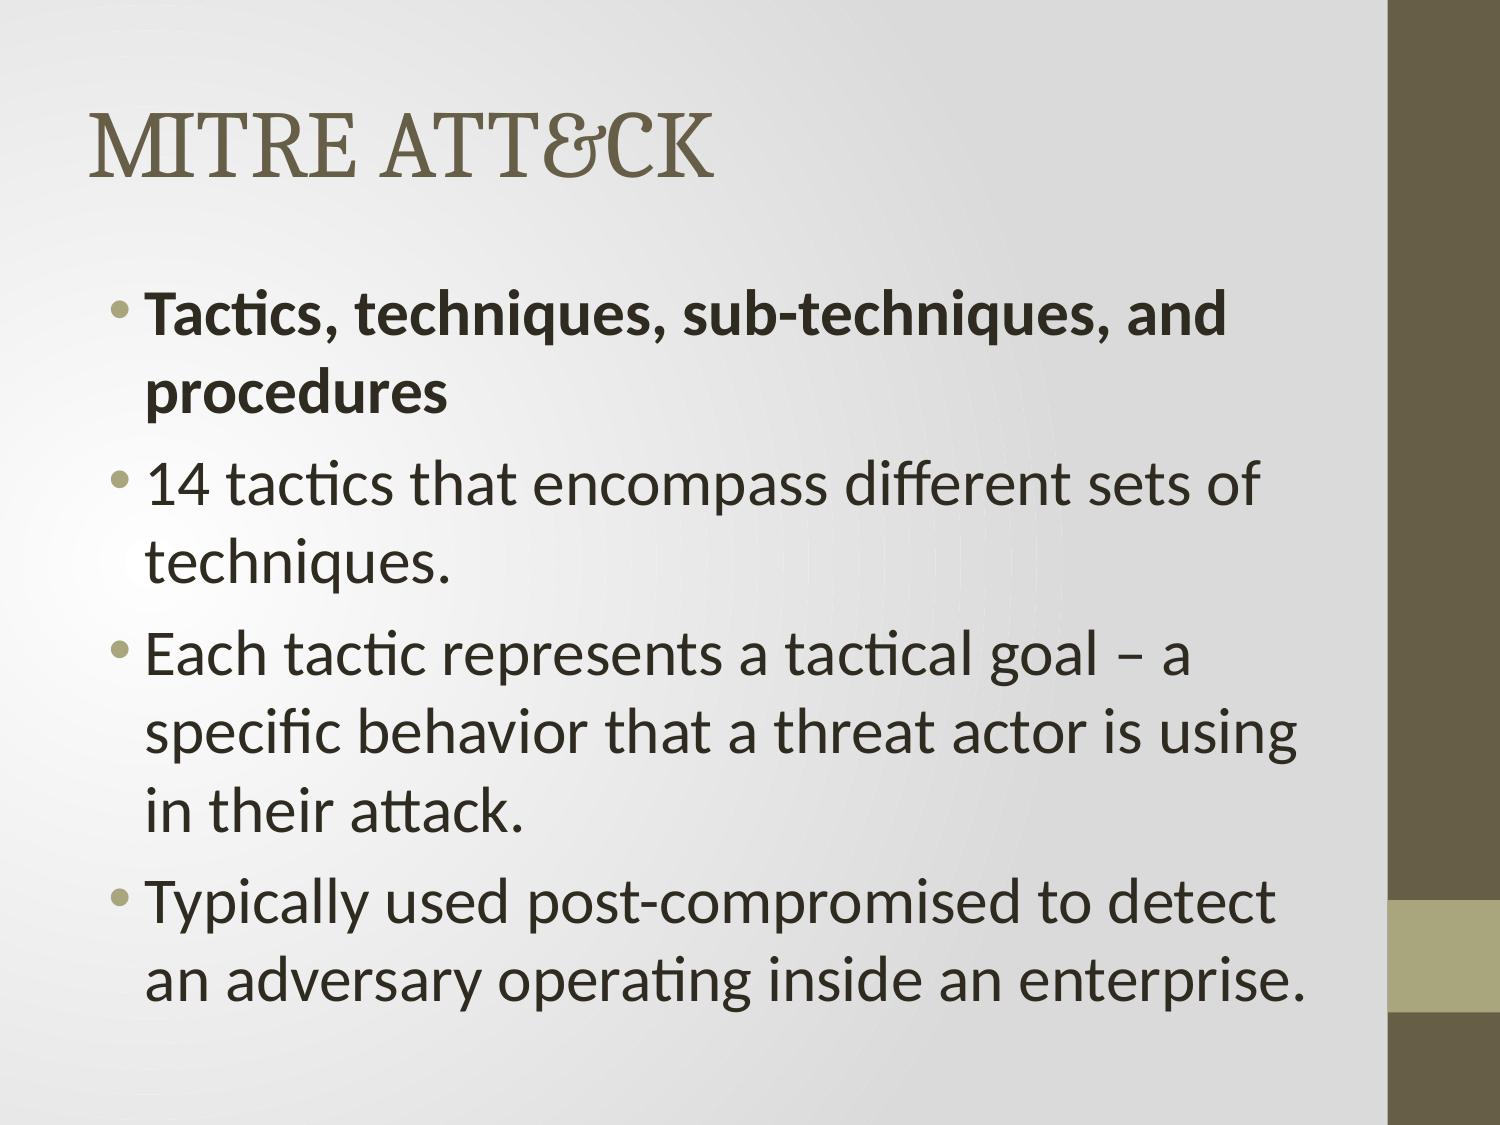

# MITRE ATT&CK
Tactics, techniques, sub-techniques, and procedures
14 tactics that encompass different sets of techniques.
Each tactic represents a tactical goal – a specific behavior that a threat actor is using in their attack.
Typically used post-compromised to detect an adversary operating inside an enterprise.